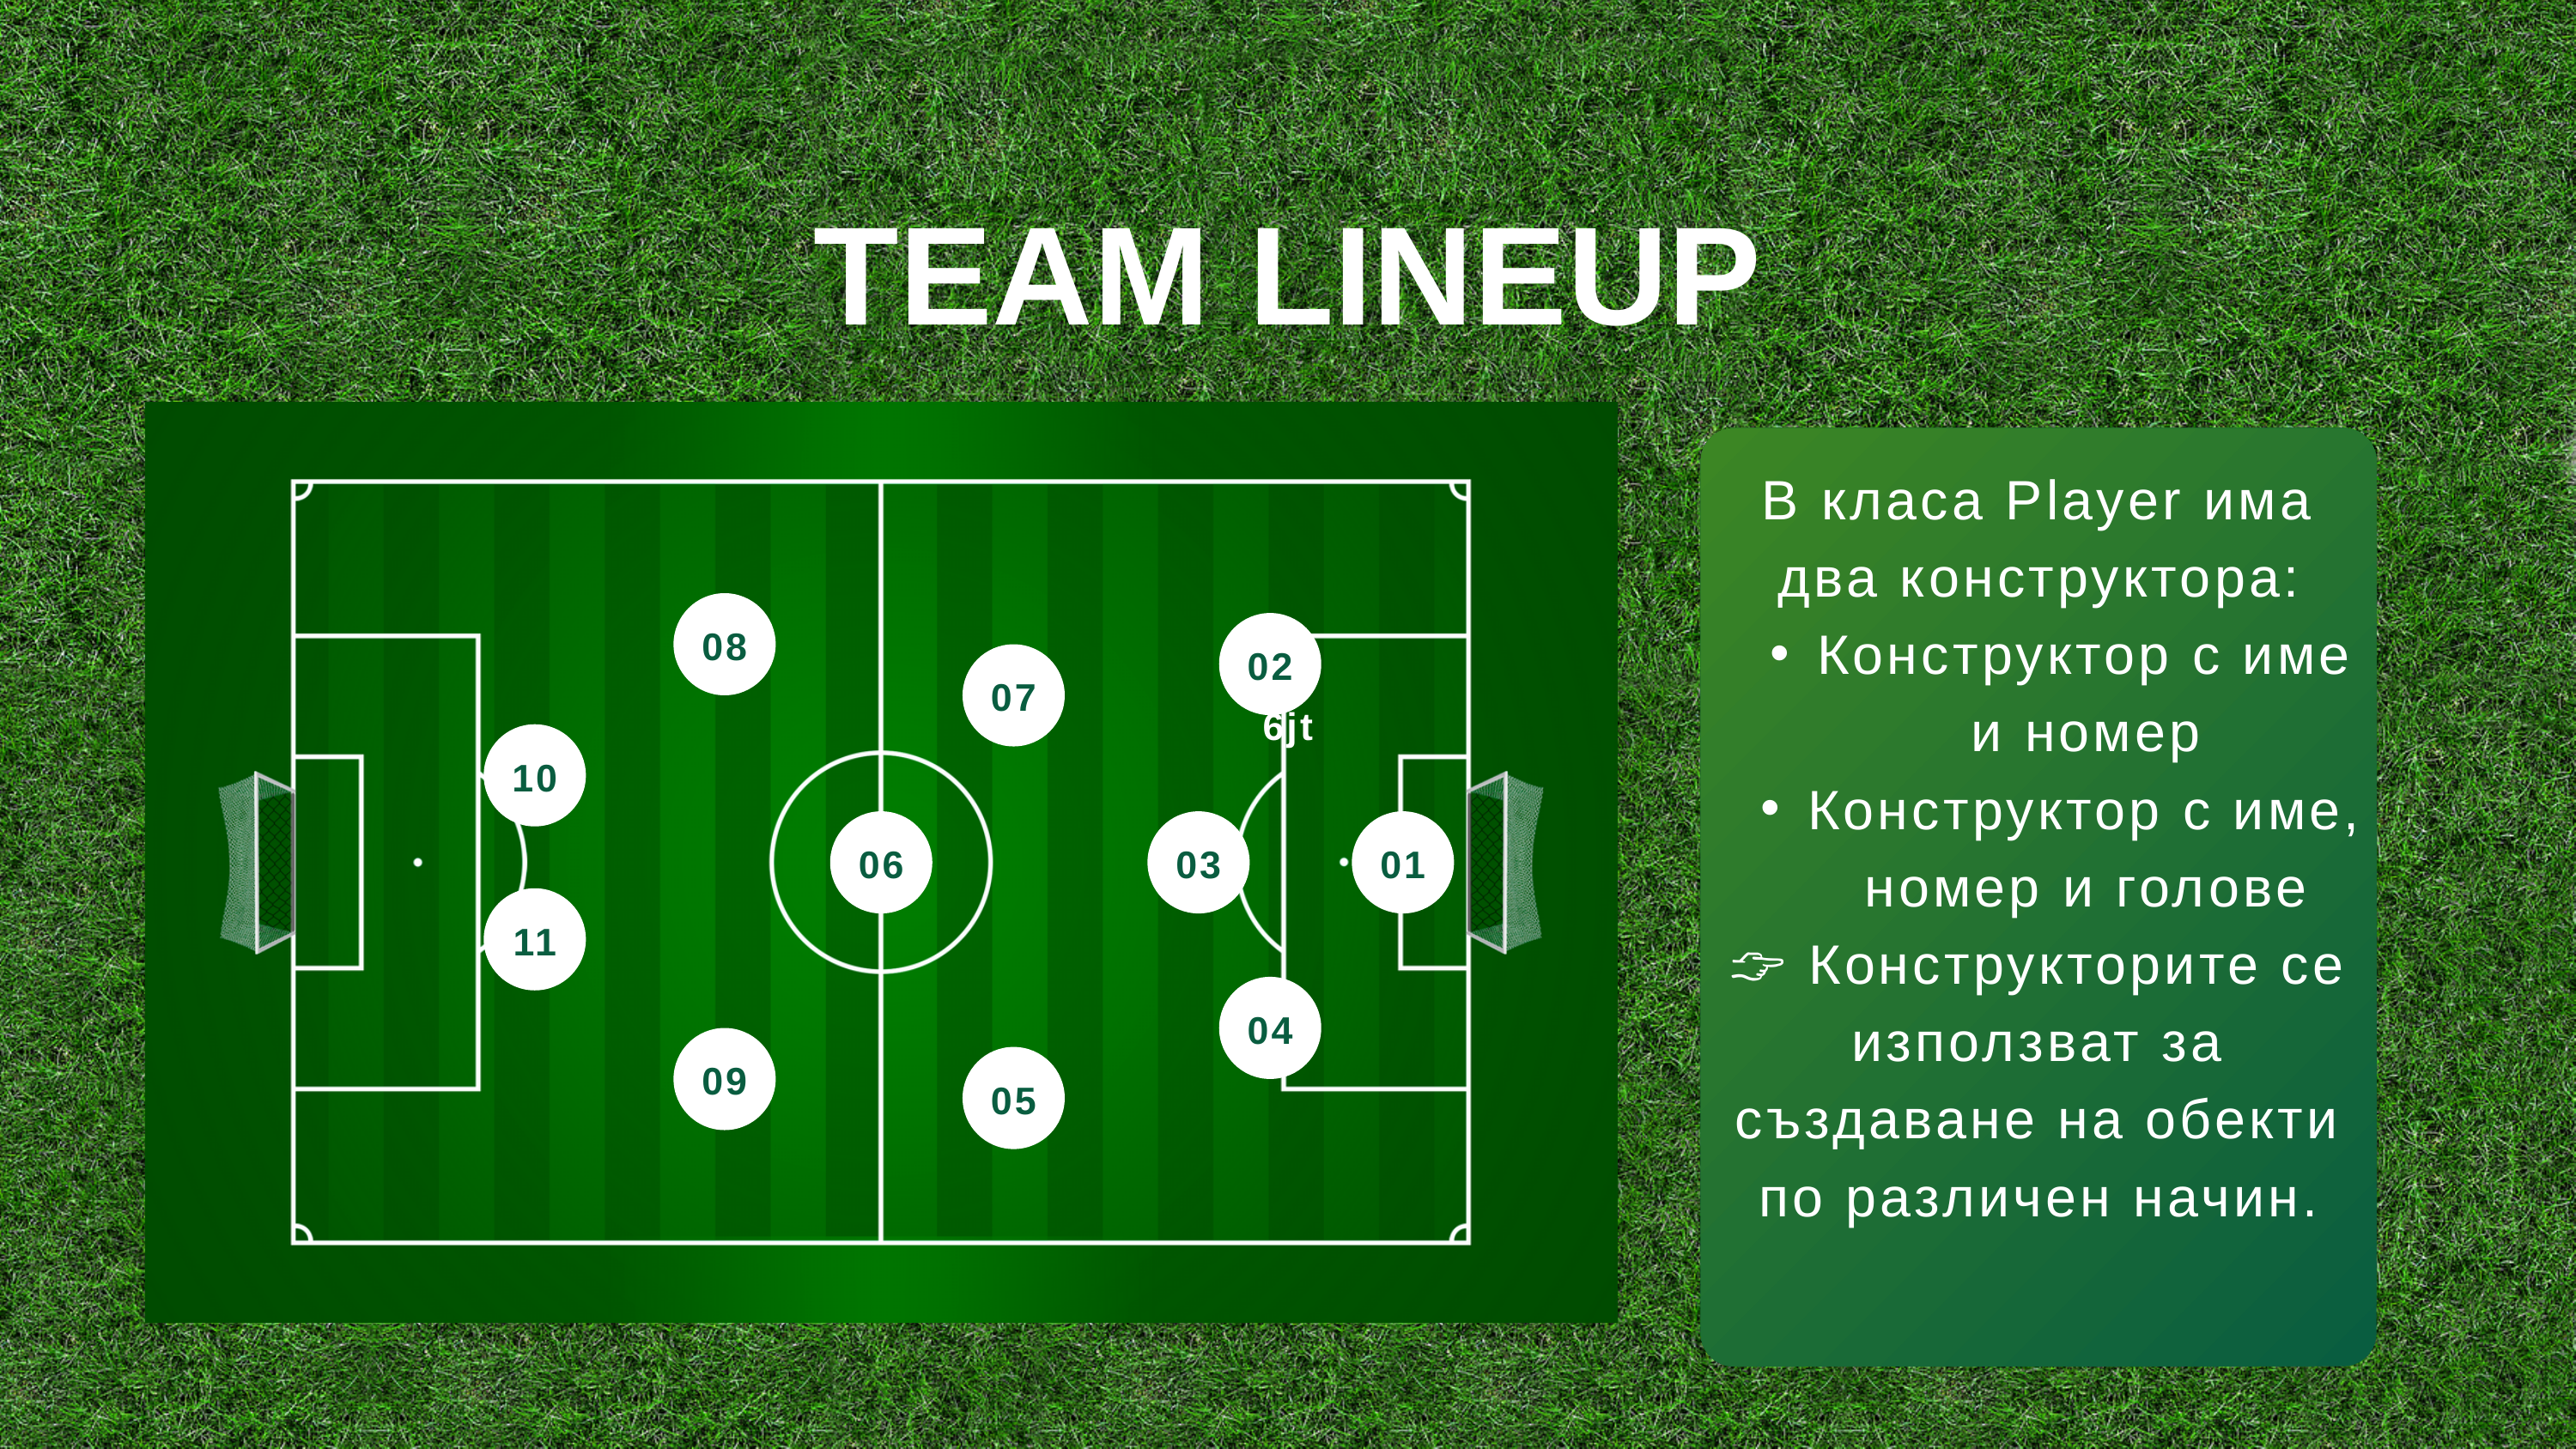

TEAM LINEUP

В класа Player има два конструктора:
Конструктор с име и номер
Конструктор с име, номер и голове
👉 Конструкторите се използват за създаване на обекти по различен начин.

08

02

07
6jt

10

06

03

01

11

04

09

05